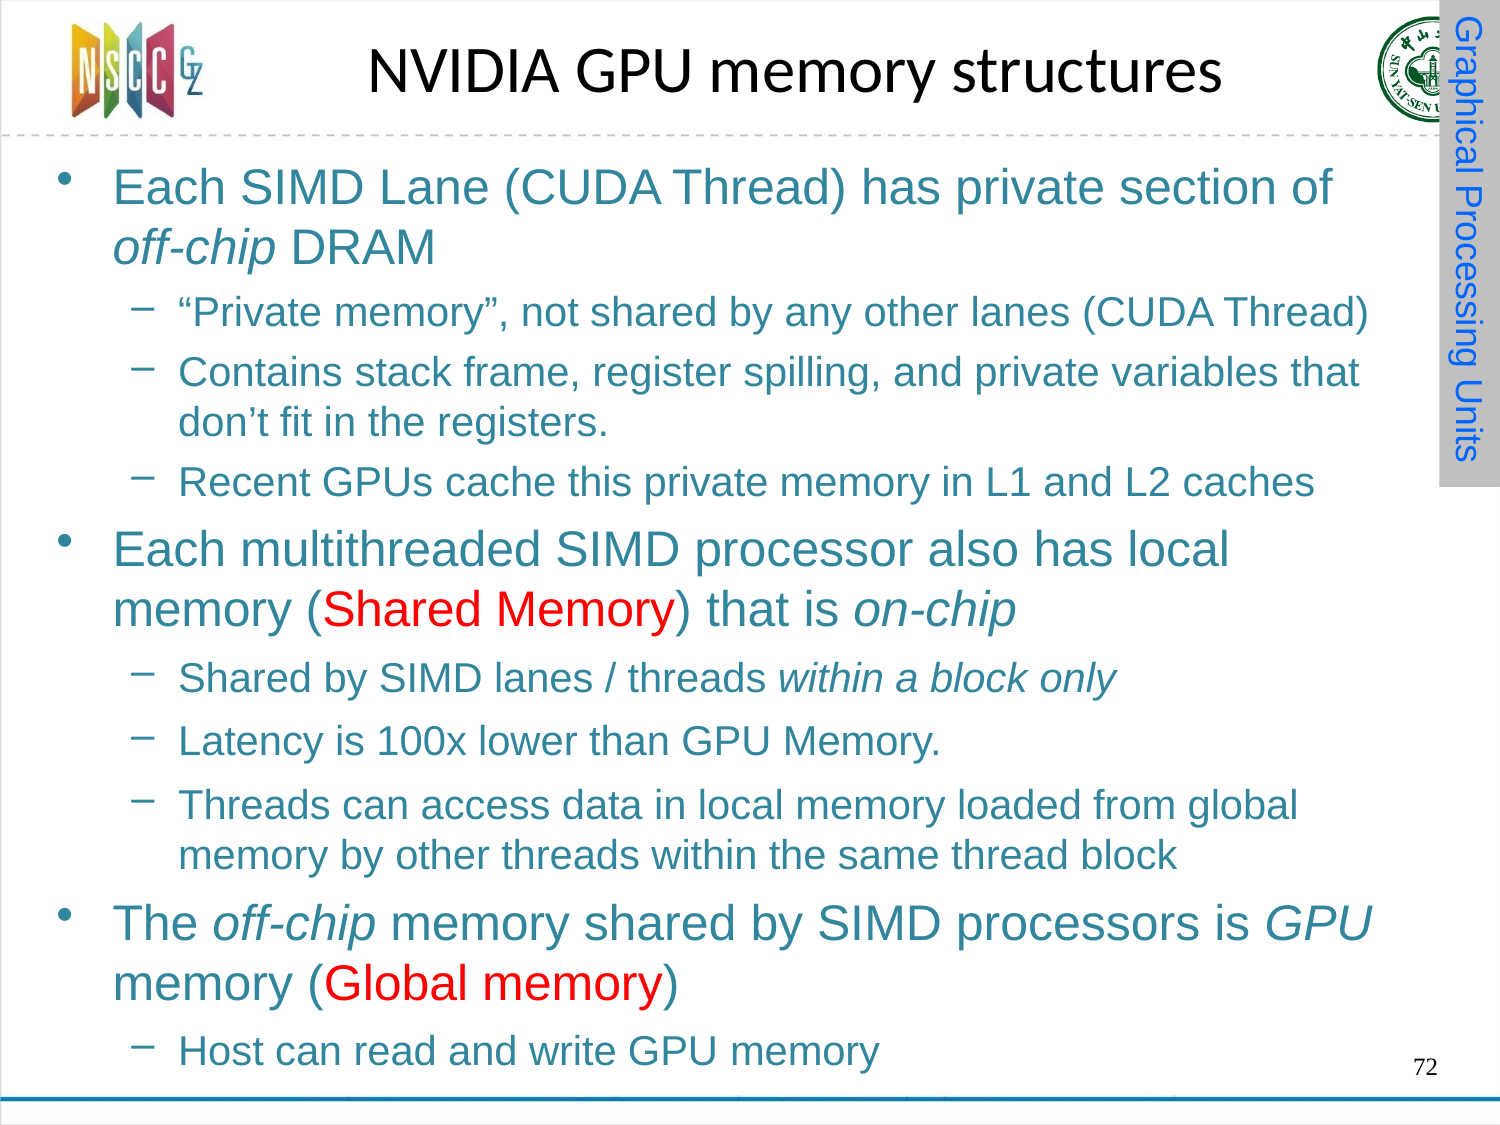

Graphical Processing Units
# NVIDIA GPU memory structures
Each SIMD Lane (CUDA Thread) has private section of off-chip DRAM
“Private memory”, not shared by any other lanes (CUDA Thread)
Contains stack frame, register spilling, and private variables that don’t fit in the registers.
Recent GPUs cache this private memory in L1 and L2 caches
Each multithreaded SIMD processor also has local memory (Shared Memory) that is on-chip
Shared by SIMD lanes / threads within a block only
Latency is 100x lower than GPU Memory.
Threads can access data in local memory loaded from global memory by other threads within the same thread block
The off-chip memory shared by SIMD processors is GPU
memory (Global memory)
Host can read and write GPU memory
72